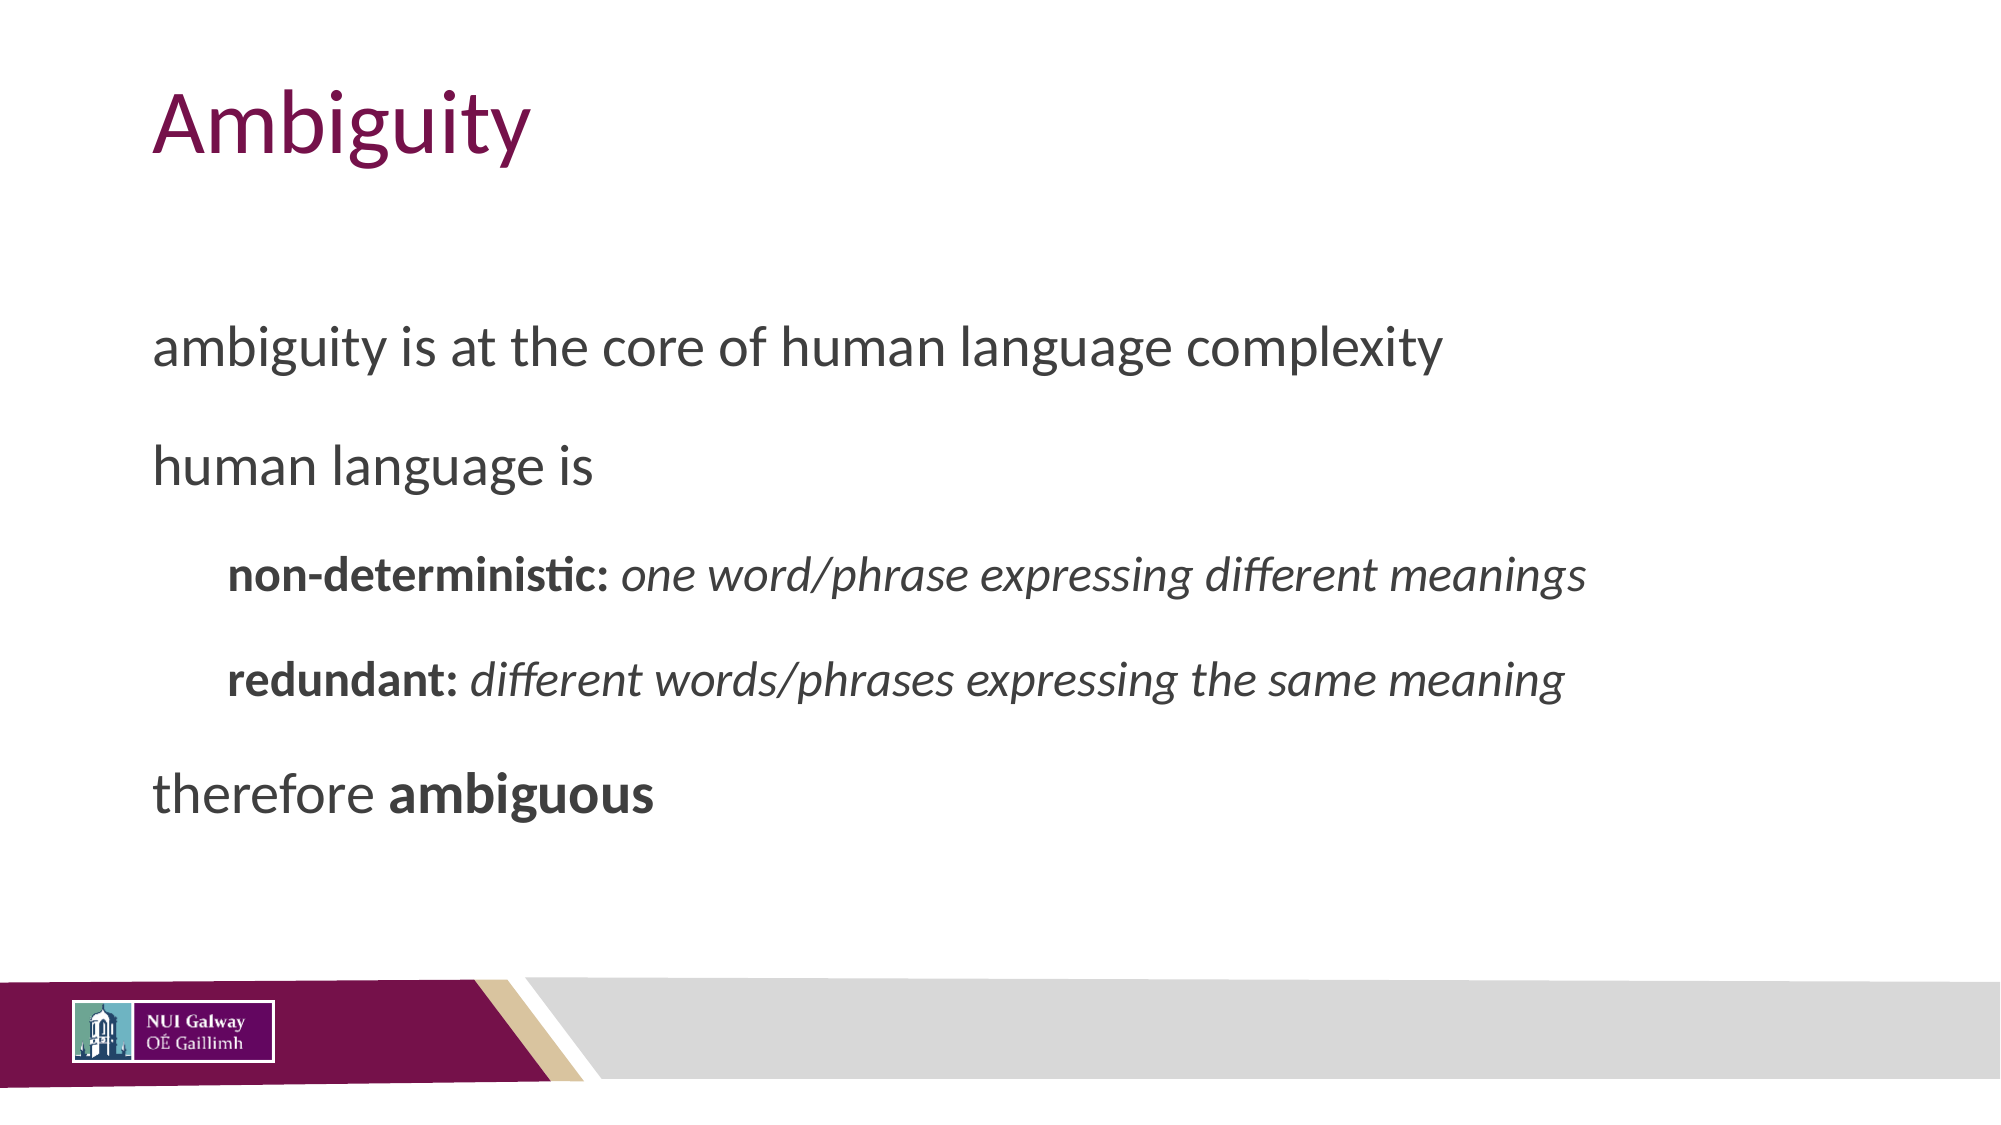

# Ambiguity
ambiguity is at the core of human language complexity
human language is
non-deterministic: one word/phrase expressing different meanings
redundant: different words/phrases expressing the same meaning
therefore ambiguous